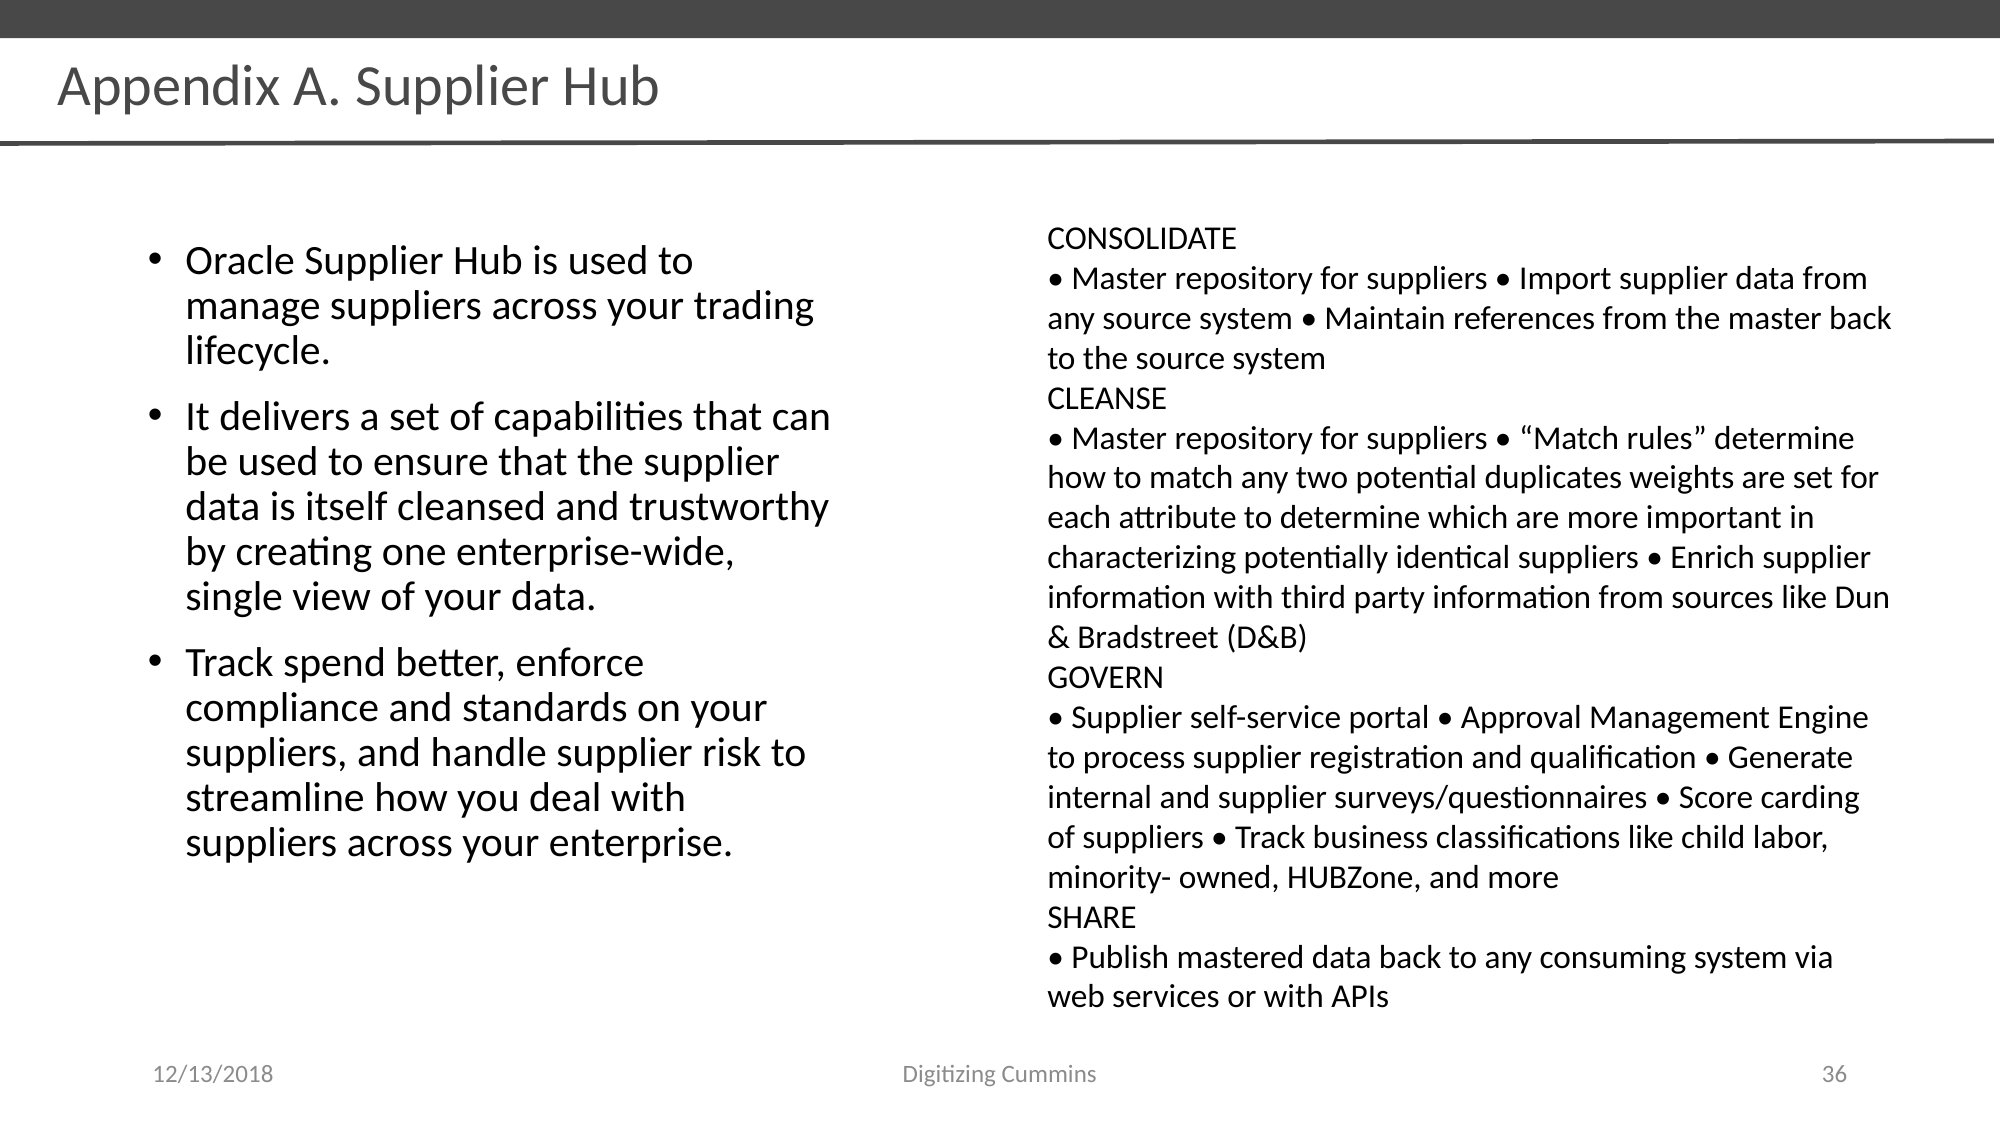

Appendix A. Supplier Hub

CONSOLIDATE
• Master repository for suppliers • Import supplier data from any source system • Maintain references from the master back to the source system
CLEANSE
• Master repository for suppliers • “Match rules” determine how to match any two potential duplicates weights are set for each attribute to determine which are more important in characterizing potentially identical suppliers • Enrich supplier information with third party information from sources like Dun & Bradstreet (D&B)
GOVERN
• Supplier self-service portal • Approval Management Engine to process supplier registration and qualification • Generate internal and supplier surveys/questionnaires • Score carding of suppliers • Track business classifications like child labor, minority- owned, HUBZone, and more
SHARE
• Publish mastered data back to any consuming system via web services or with APIs
Oracle Supplier Hub is used to manage suppliers across your trading lifecycle.
It delivers a set of capabilities that can be used to ensure that the supplier data is itself cleansed and trustworthy by creating one enterprise-wide, single view of your data.
Track spend better, enforce compliance and standards on your suppliers, and handle supplier risk to streamline how you deal with suppliers across your enterprise.

12/13/2018
Digitizing Cummins
36